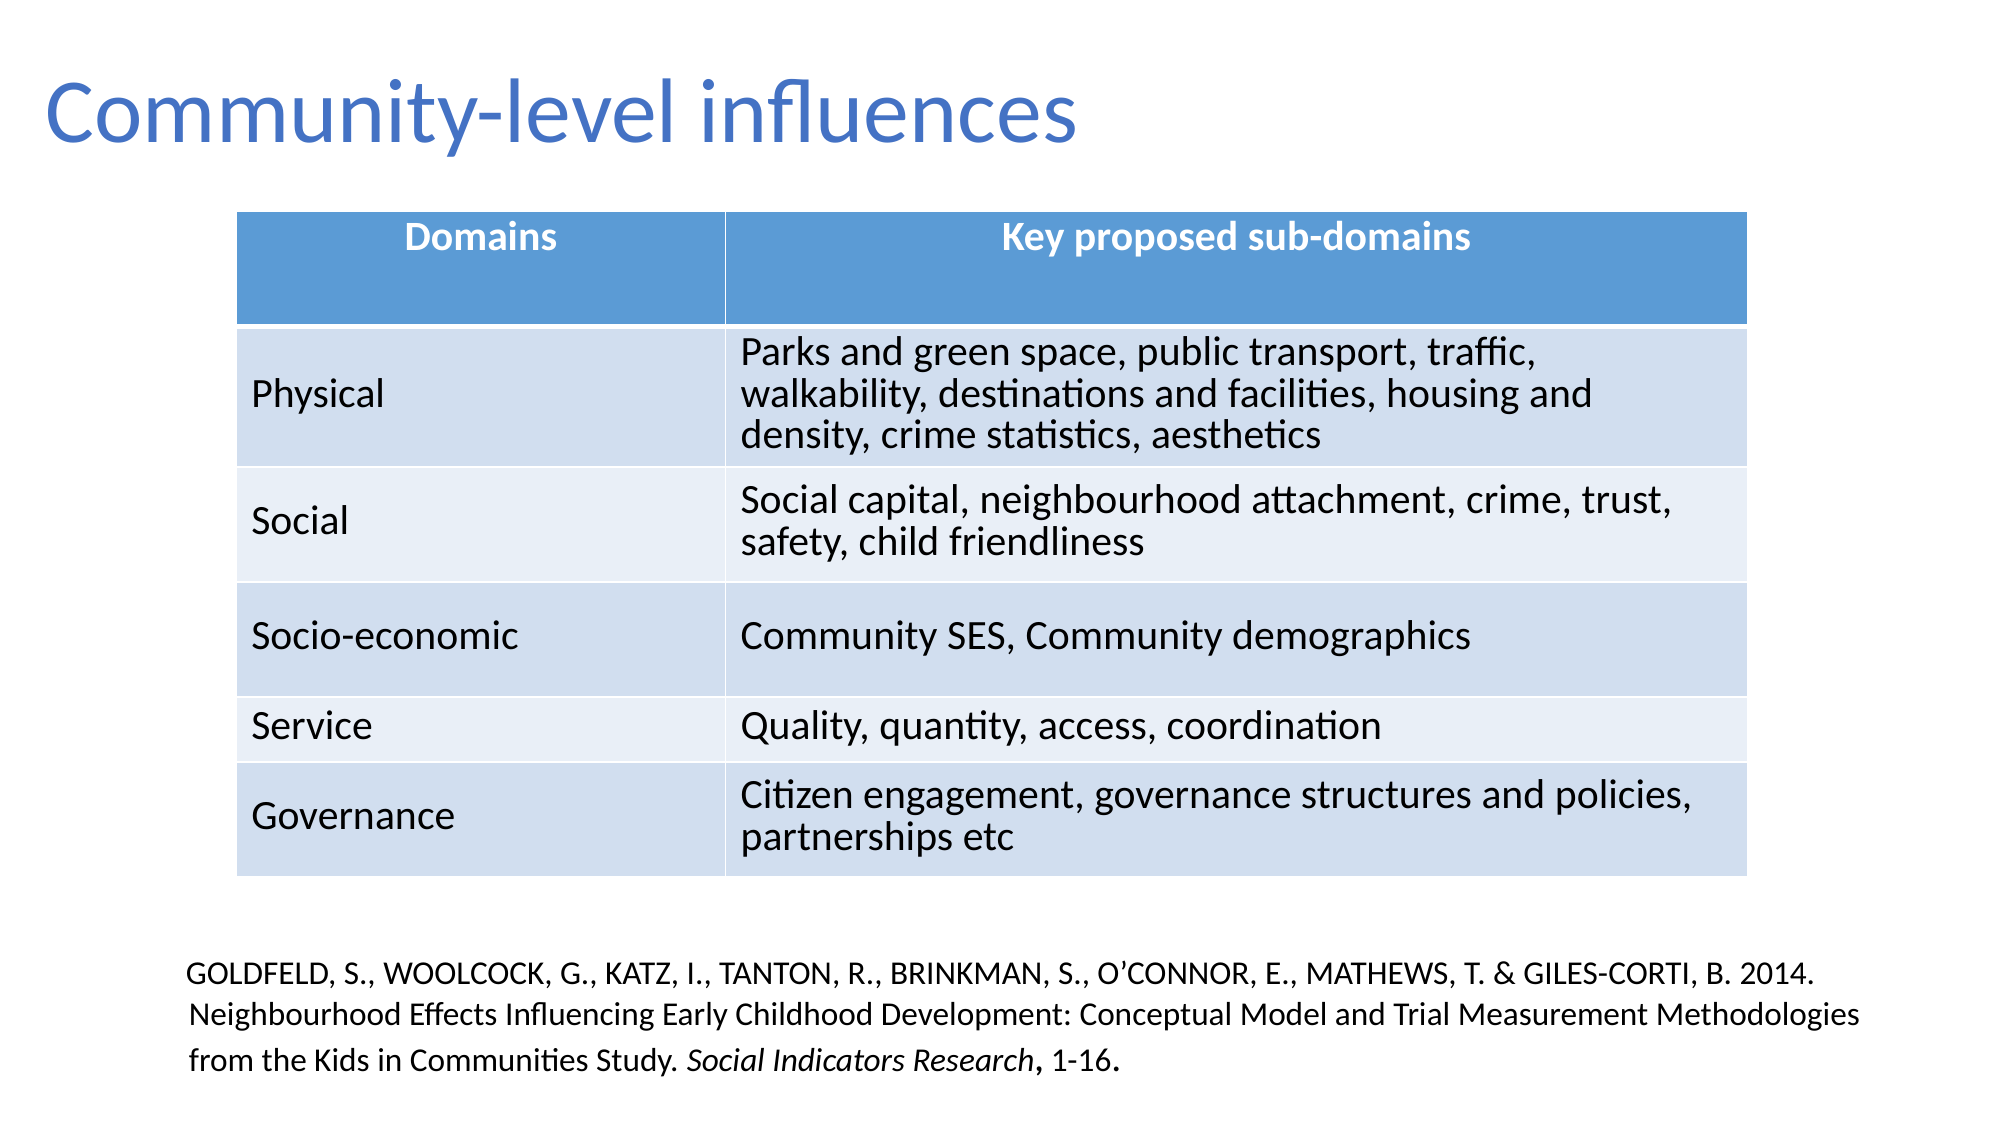

# Community-level influences
| Domains | Key proposed sub-domains |
| --- | --- |
| Physical | Parks and green space, public transport, traffic, walkability, destinations and facilities, housing and density, crime statistics, aesthetics |
| Social | Social capital, neighbourhood attachment, crime, trust, safety, child friendliness |
| Socio-economic | Community SES, Community demographics |
| Service | Quality, quantity, access, coordination |
| Governance | Citizen engagement, governance structures and policies, partnerships etc |
        GOLDFELD, S., WOOLCOCK, G., KATZ, I., TANTON, R., BRINKMAN, S., O’CONNOR, E., MATHEWS, T. & GILES-CORTI, B. 2014. Neighbourhood Effects Influencing Early Childhood Development: Conceptual Model and Trial Measurement Methodologies from the Kids in Communities Study. Social Indicators Research, 1-16.